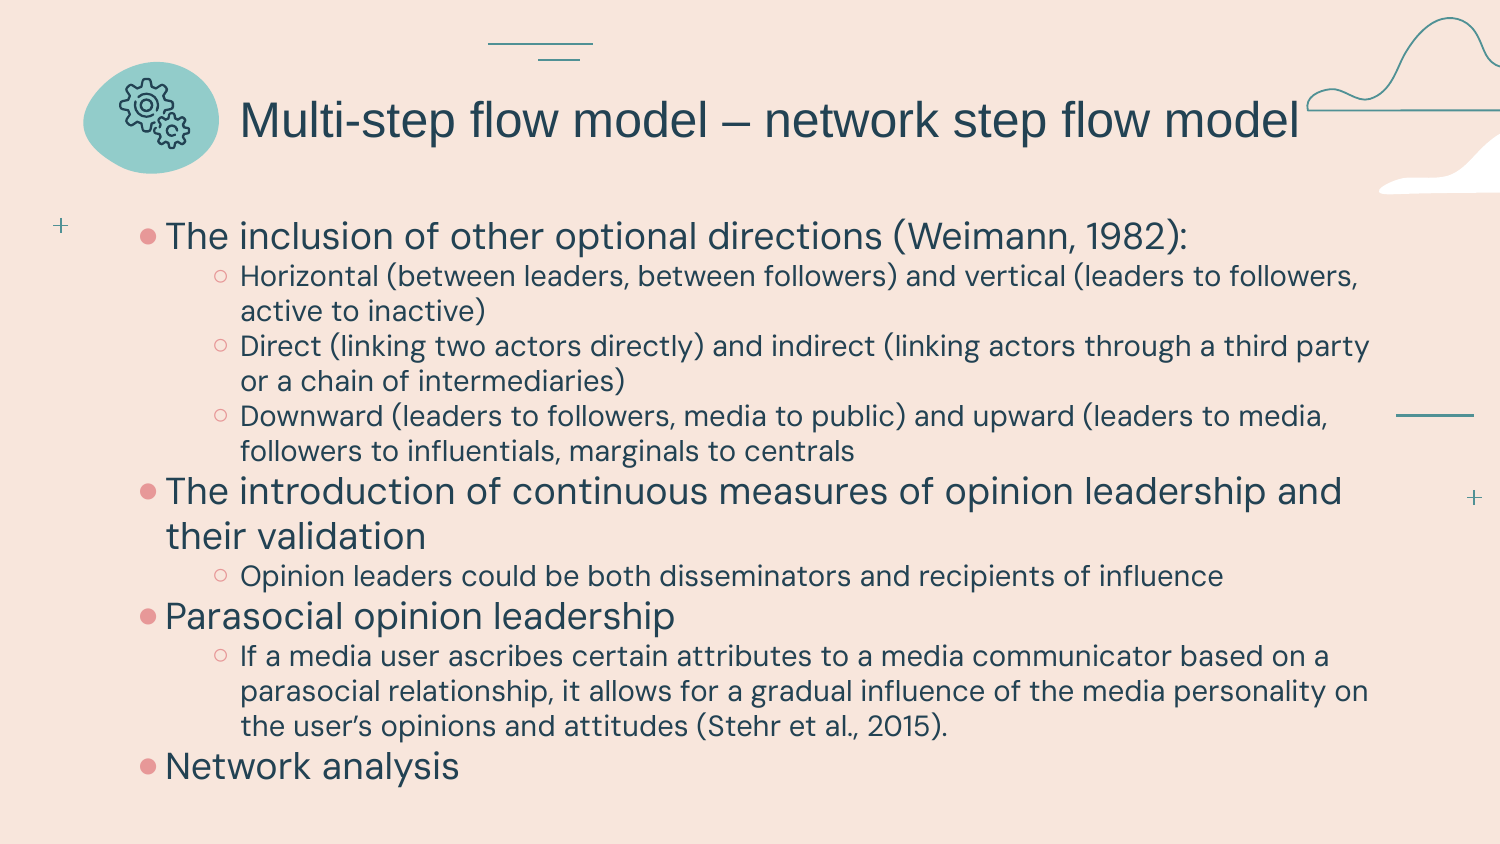

# Multi-step flow model – network step flow model
The inclusion of other optional directions (Weimann, 1982):
Horizontal (between leaders, between followers) and vertical (leaders to followers, active to inactive)
Direct (linking two actors directly) and indirect (linking actors through a third party or a chain of intermediaries)
Downward (leaders to followers, media to public) and upward (leaders to media, followers to influentials, marginals to centrals
The introduction of continuous measures of opinion leadership and their validation
Opinion leaders could be both disseminators and recipients of influence
Parasocial opinion leadership
If a media user ascribes certain attributes to a media communicator based on a parasocial relationship, it allows for a gradual influence of the media personality on the user’s opinions and attitudes (Stehr et al., 2015).
Network analysis